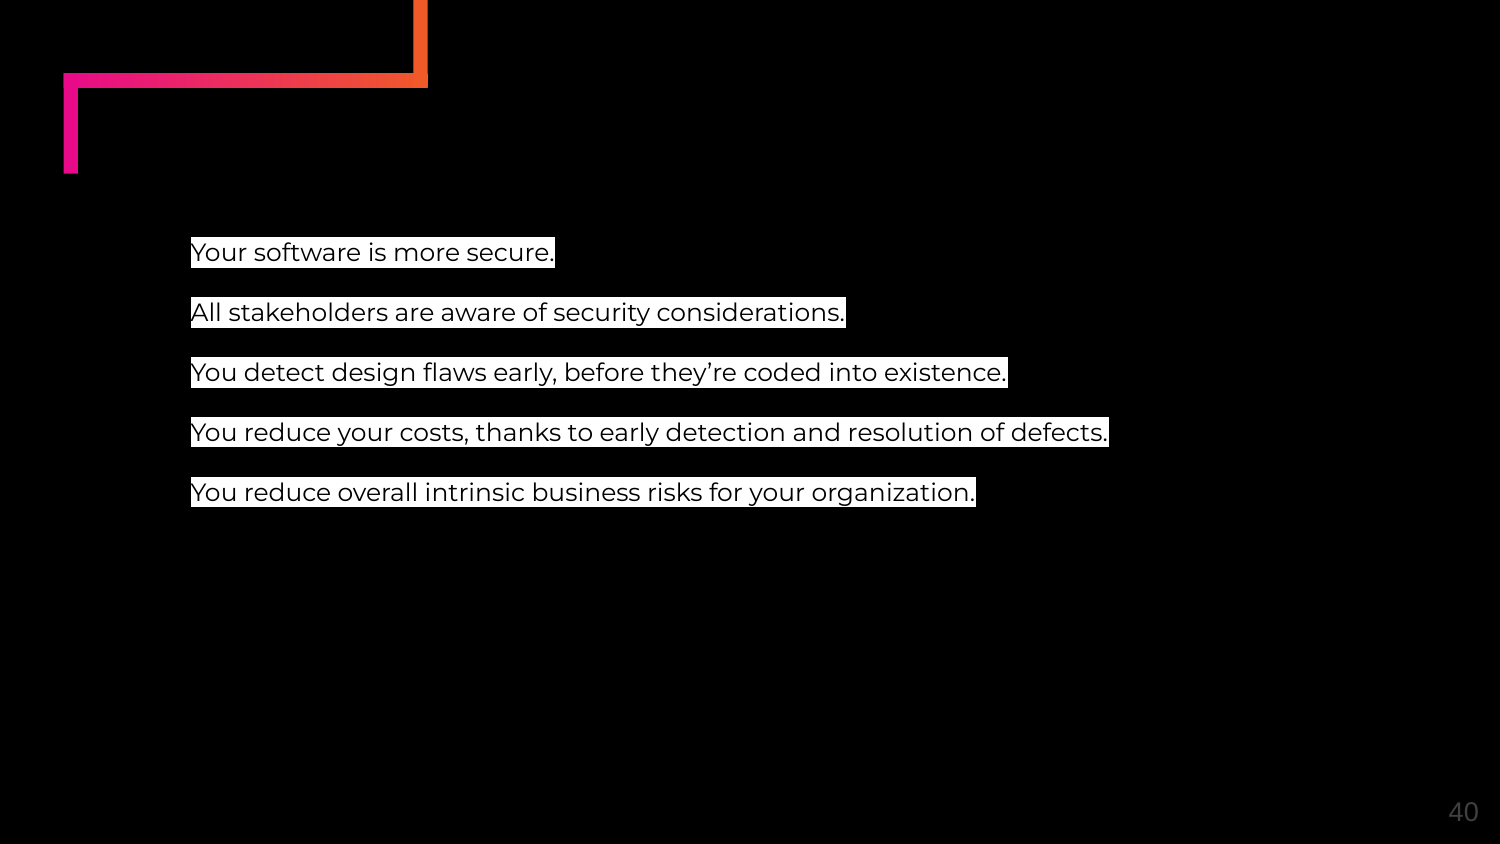

# Advantages of Secure Development Life Cycle
Your software is more secure.
All stakeholders are aware of security considerations.
You detect design flaws early, before they’re coded into existence.
You reduce your costs, thanks to early detection and resolution of defects.
You reduce overall intrinsic business risks for your organization.
40